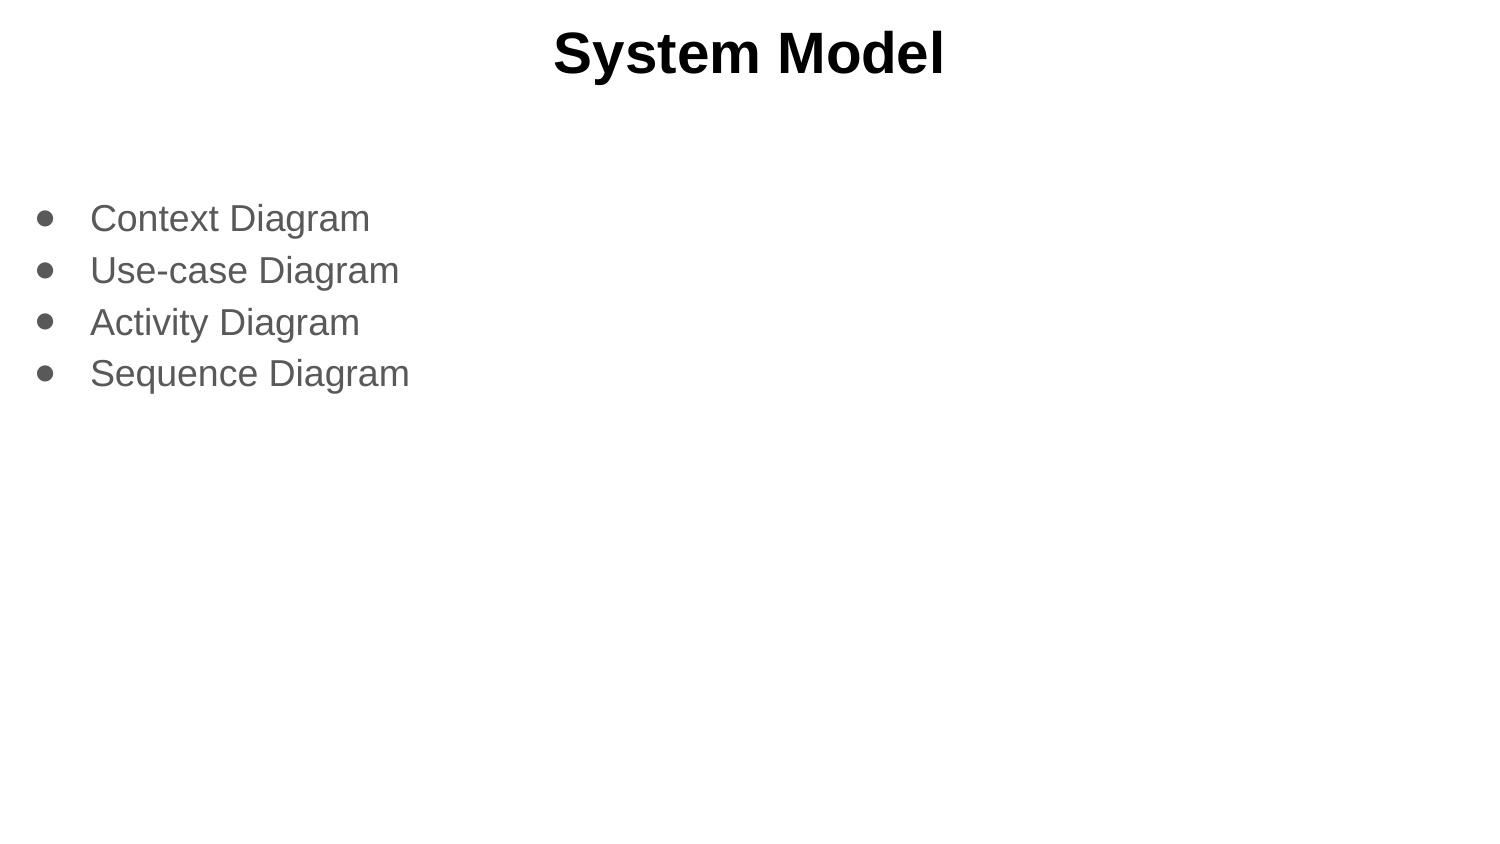

# System Model

Context Diagram
Use-case Diagram
Activity Diagram
Sequence Diagram